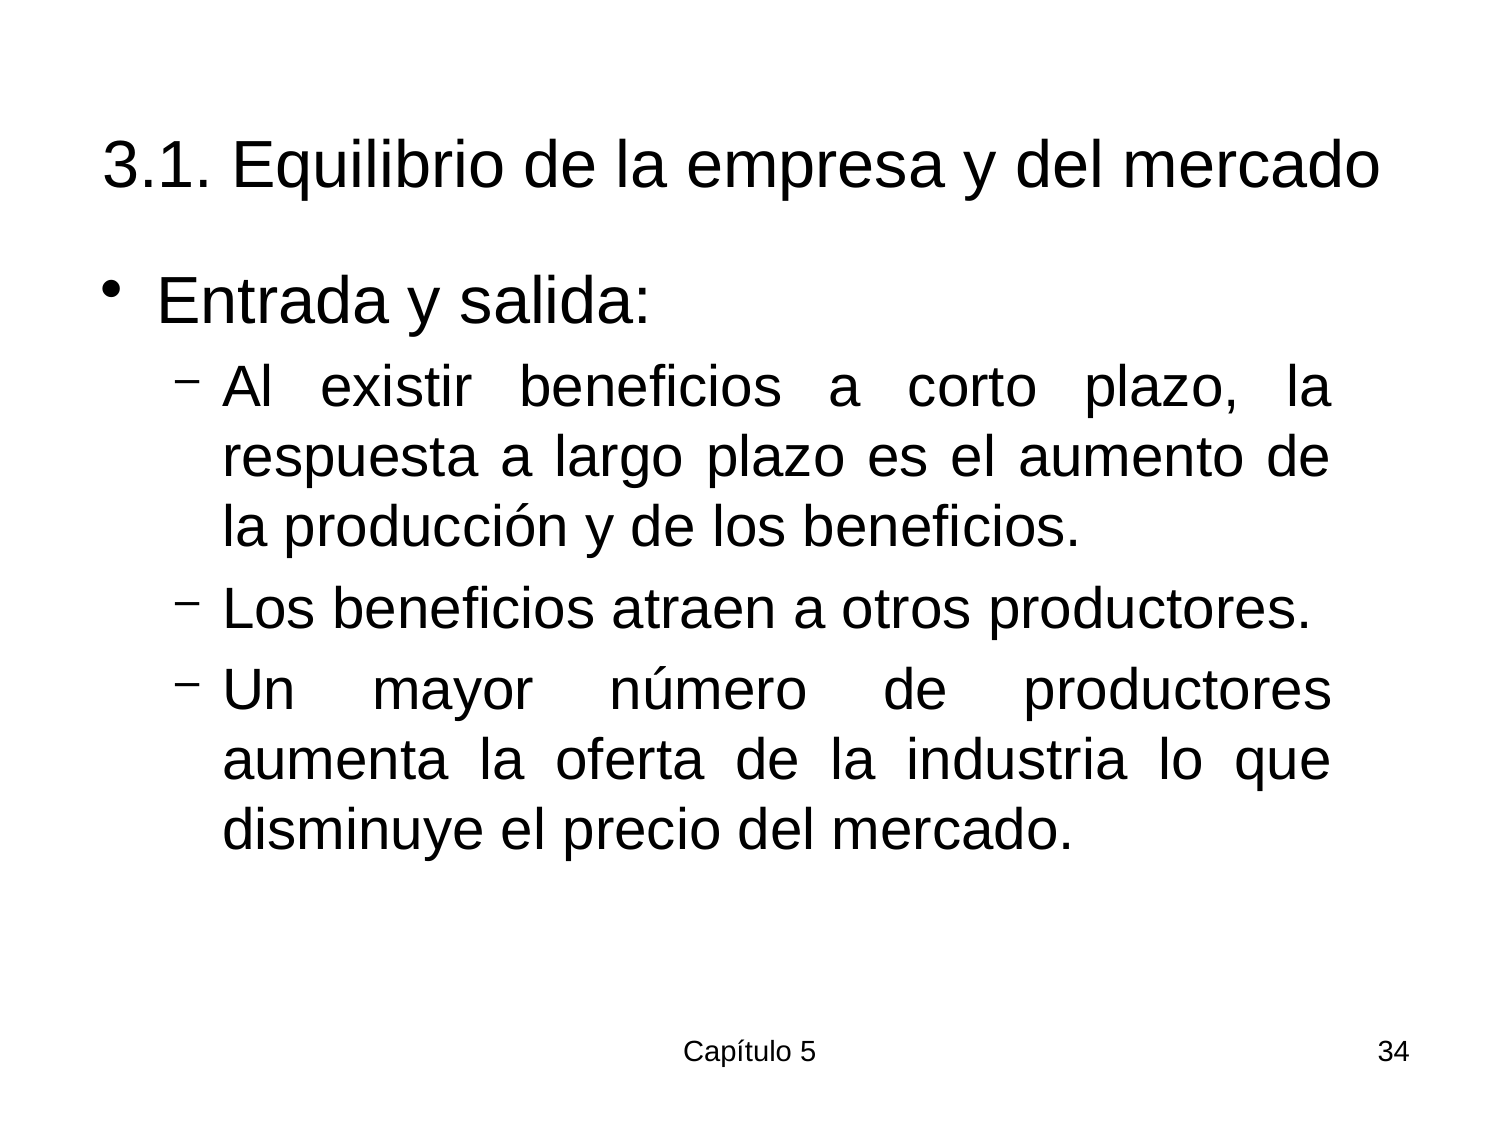

# 3.1. Equilibrio de la empresa y del mercado
Entrada y salida:
Al existir beneficios a corto plazo, la respuesta a largo plazo es el aumento de la producción y de los beneficios.
Los beneficios atraen a otros productores.
Un mayor número de productores aumenta la oferta de la industria lo que disminuye el precio del mercado.
Capítulo 5
34